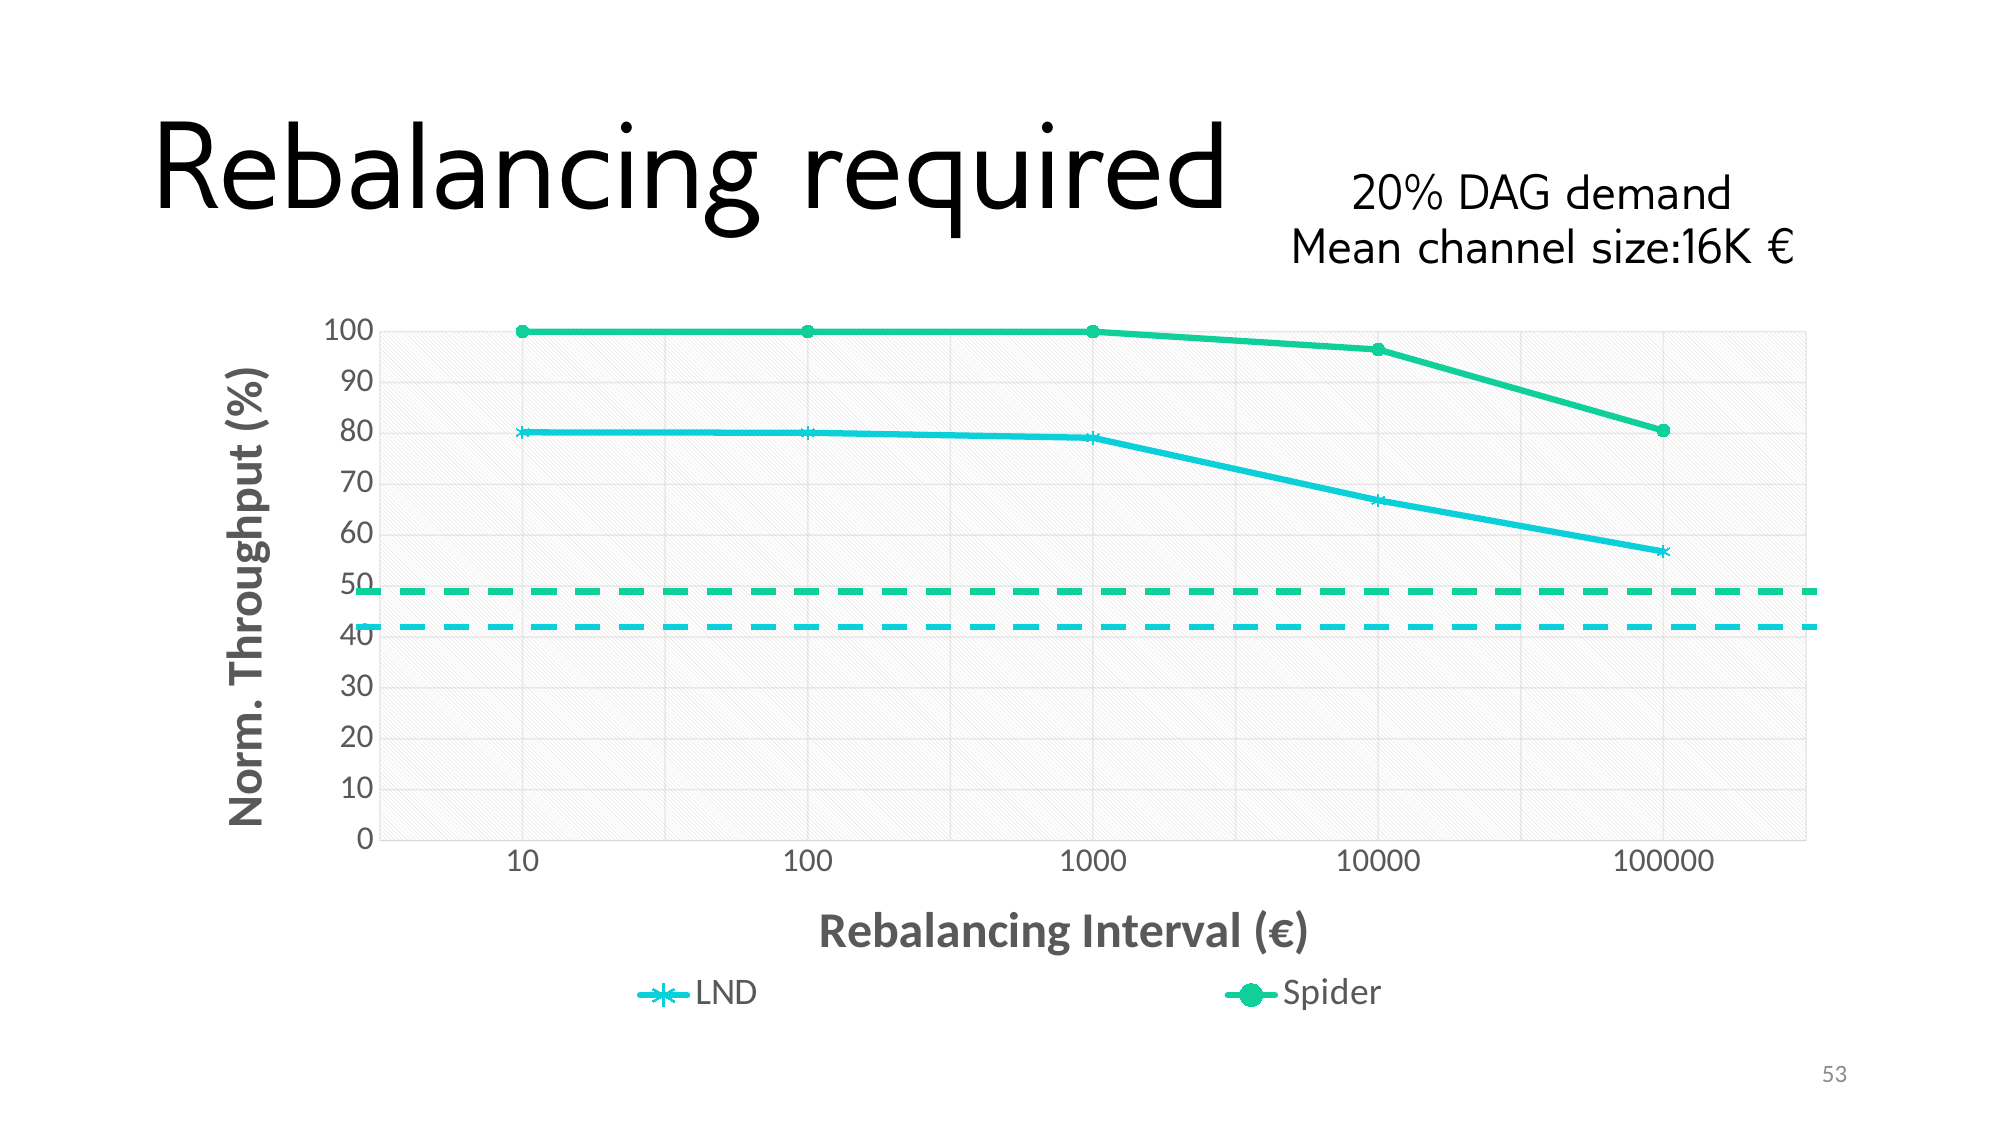

Rebalancing required
20% DAG demand
Mean channel size:16K €

### Chart

| Category | LND | Spider |
|---|---|---|
| 10 | 80.210363 | 99.999758 |
| 100 | 80.129146 | 99.999652 |
| 1000 | 79.136262 | 99.991075 |
| 10000 | 66.860362 | 96.473997 |
| 100000 | 56.784687 | 80.545182 |
53